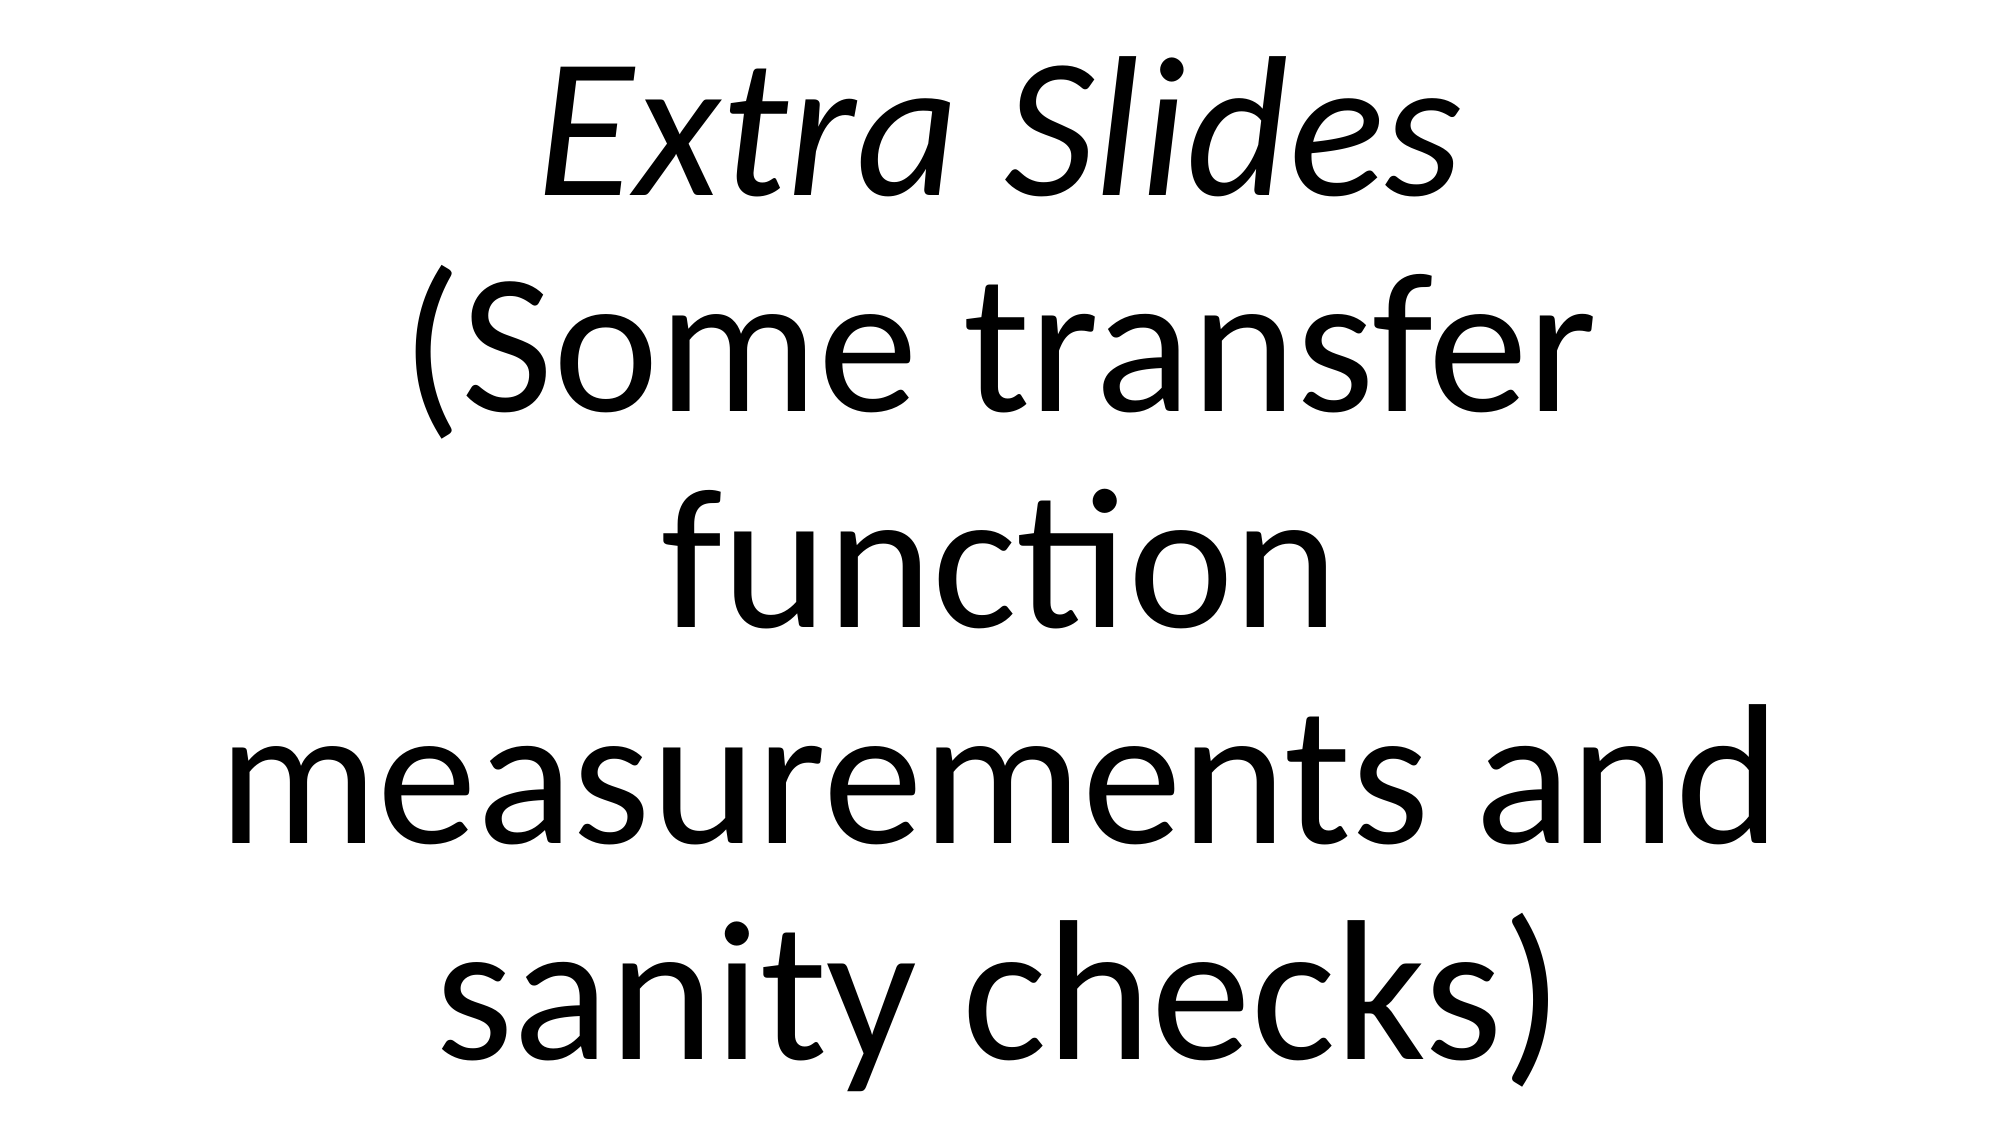

# Extra Slides (Some transfer function measurements and sanity checks)